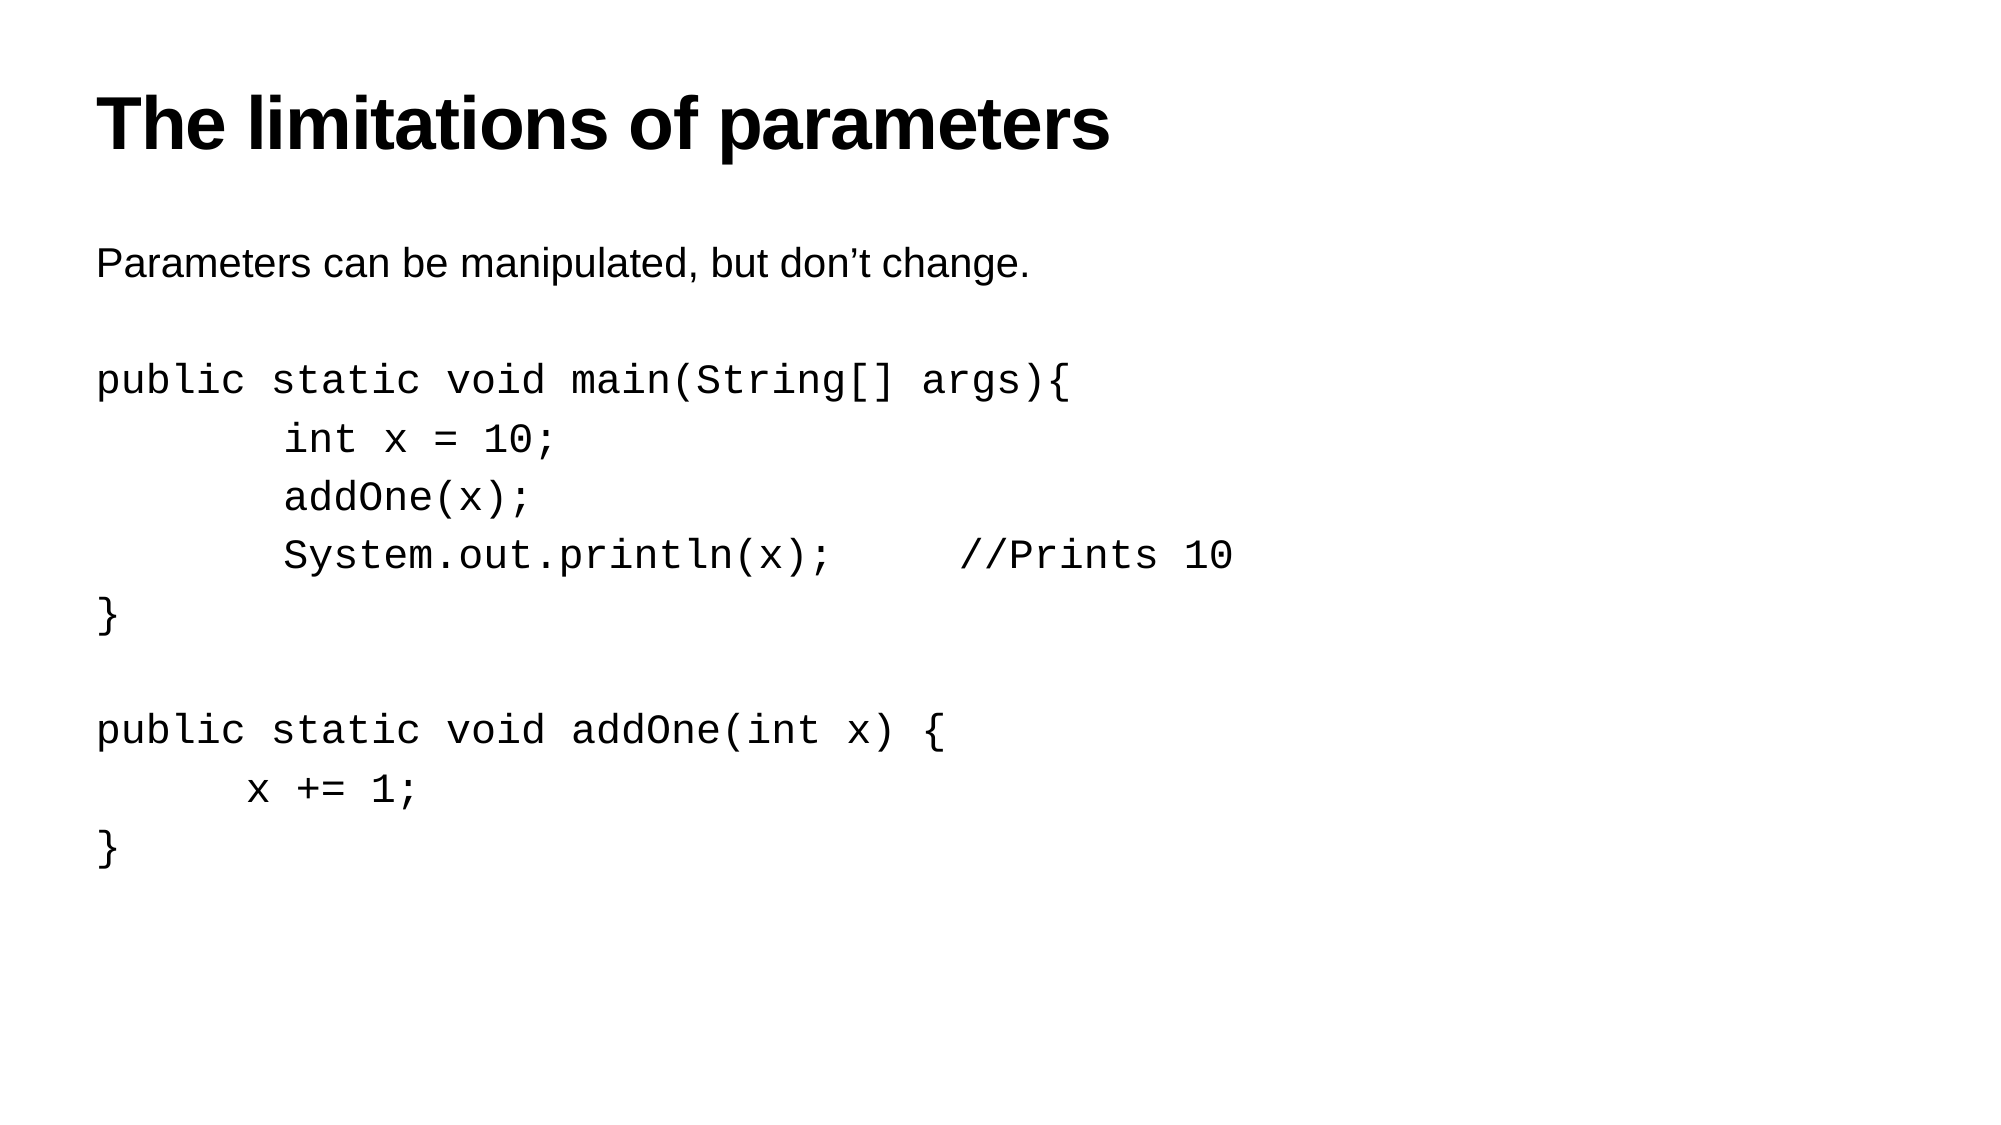

# The limitations of parameters
Parameters can be manipulated, but don’t change.

public static void main(String[] args){
	int x = 10;
	addOne(x);
	System.out.println(x);     //Prints 10
}

public static void addOne(int x) {
	x += 1;
}